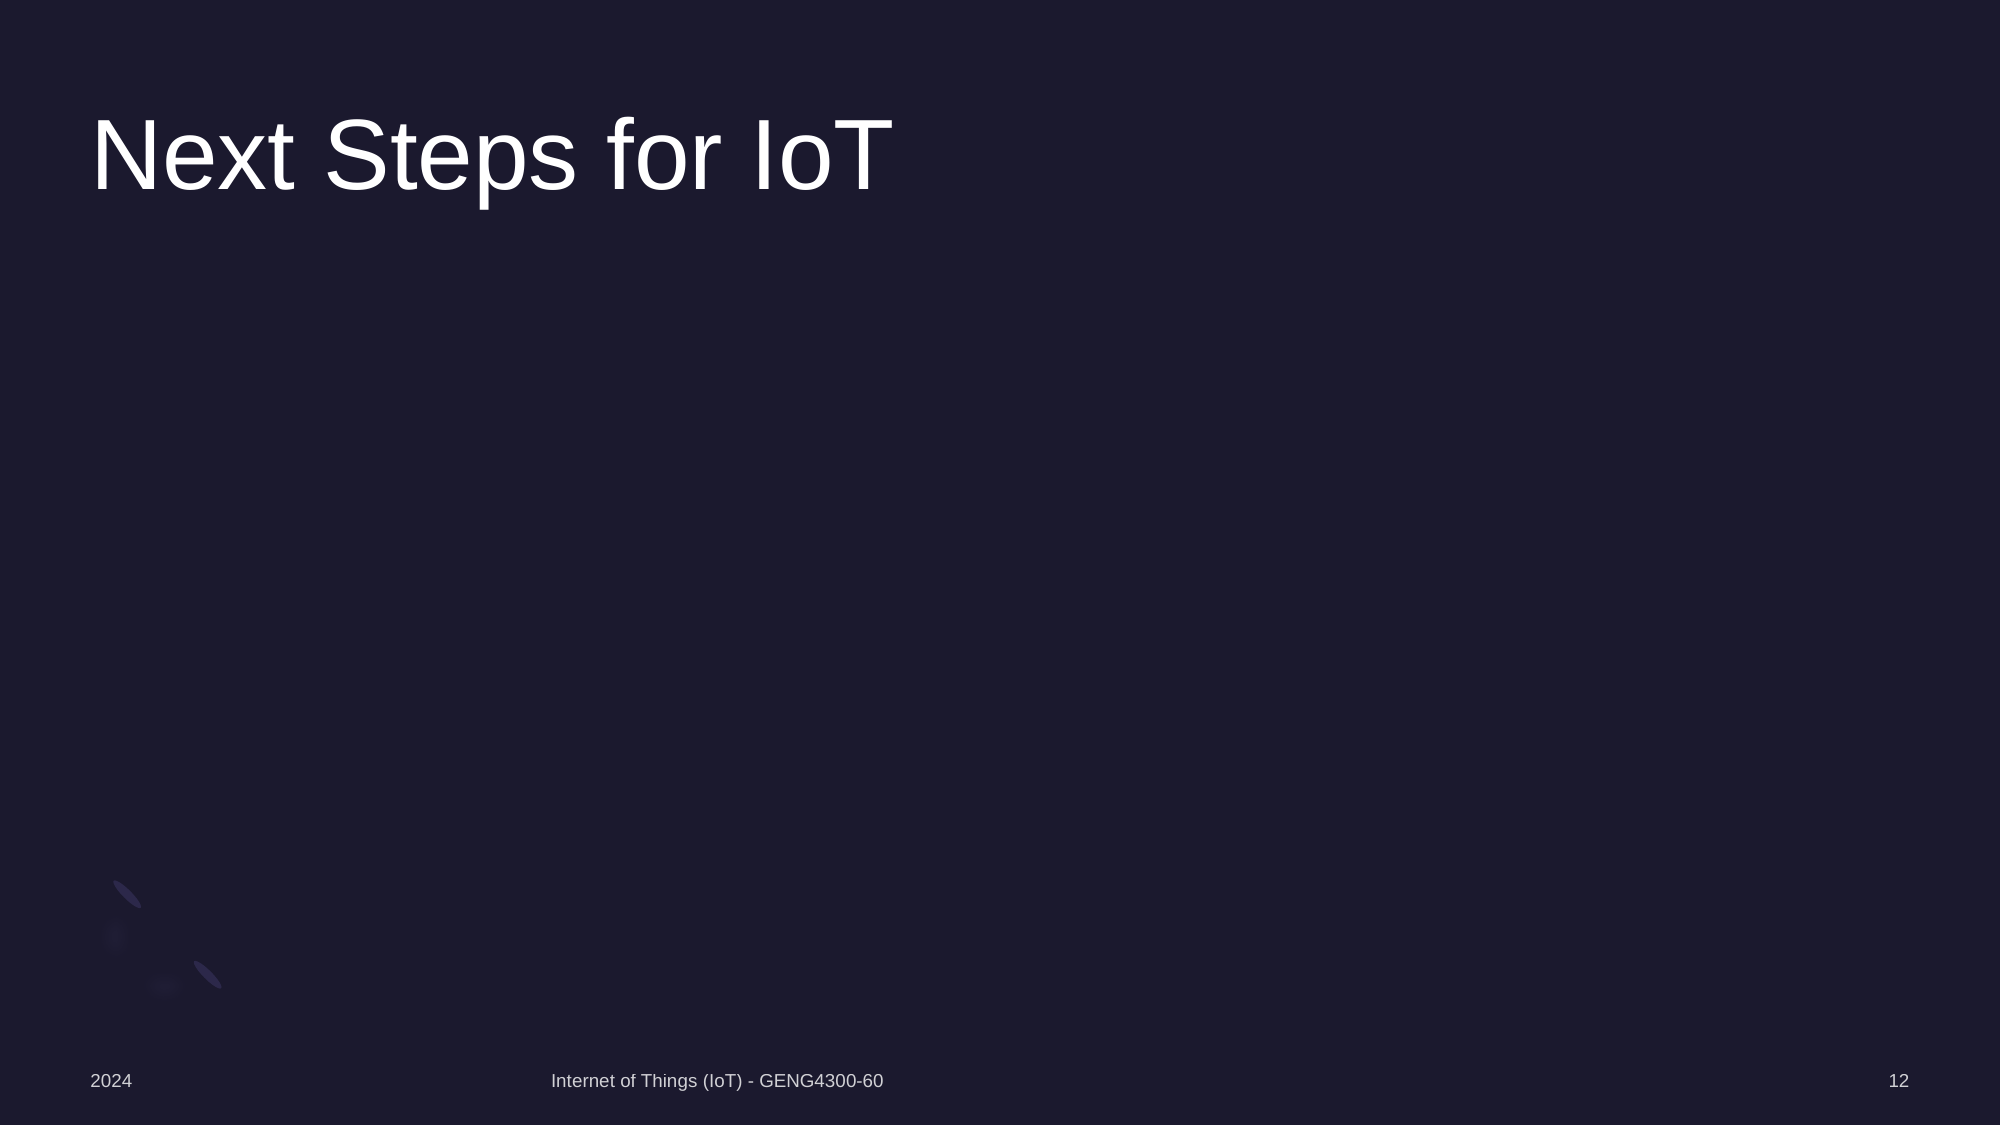

# Next Steps for IoT

2024
Internet of Things (IoT) - GENG4300-60
12